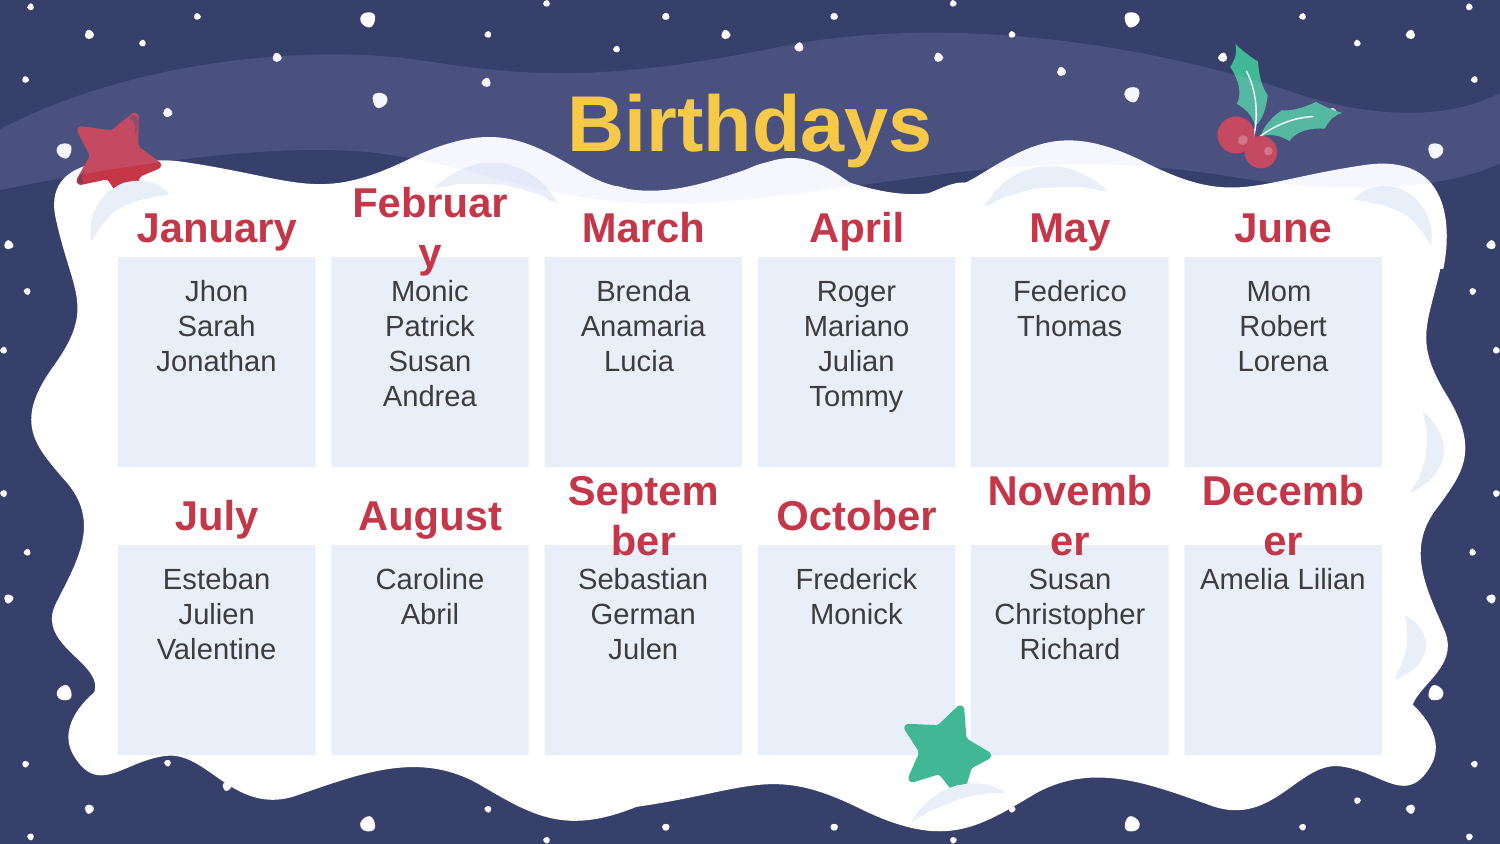

# Birthdays
January
February
March
April
May
June
Jhon
Sarah
Jonathan

Monic Patrick Susan Andrea
Brenda Anamaria Lucia
Roger Mariano Julian Tommy
Federico Thomas
Mom  Robert Lorena
July
August
September
October
November
December
Esteban
Julien Valentine
Caroline Abril

Sebastian German Julen
Frederick Monick
Susan Christopher Richard
Amelia Lilian